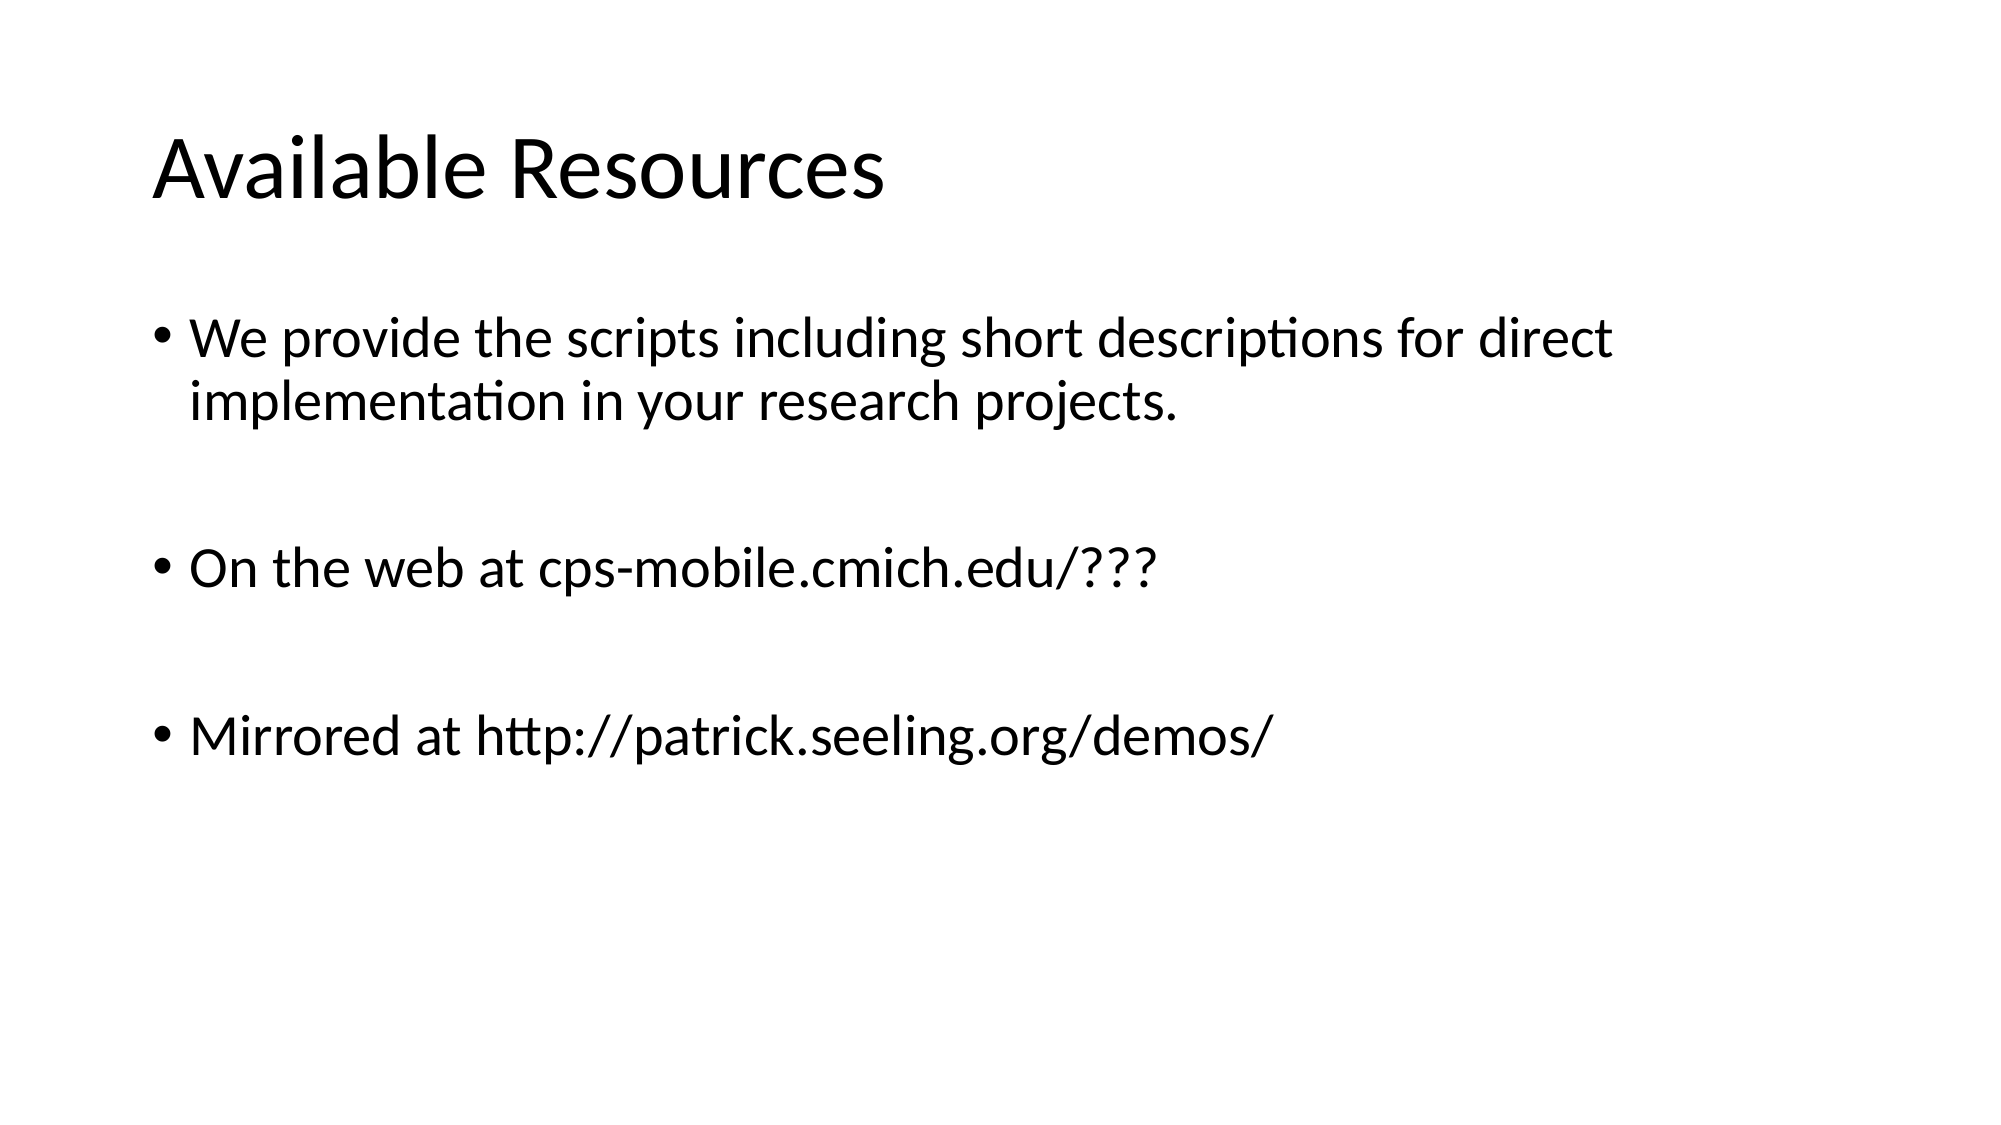

# Available Resources
We provide the scripts including short descriptions for direct implementation in your research projects.

On the web at cps-mobile.cmich.edu/???

Mirrored at http://patrick.seeling.org/demos/